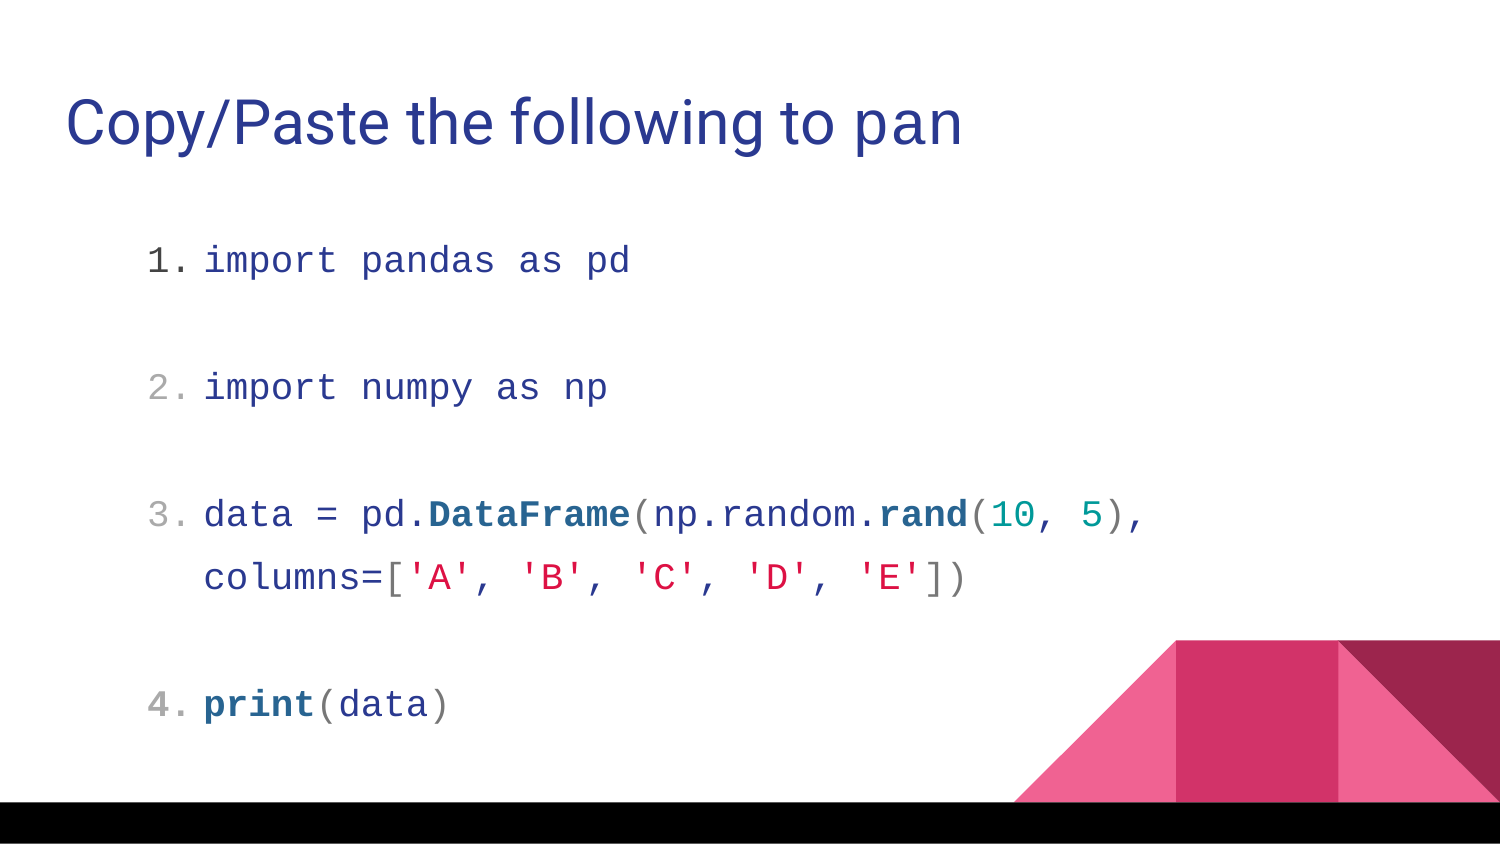

Copy/Paste the following to pan
import pandas as pd

import numpy as np

data = pd.DataFrame(np.random.rand(10, 5), columns=['A', 'B', 'C', 'D', 'E'])

print(data)